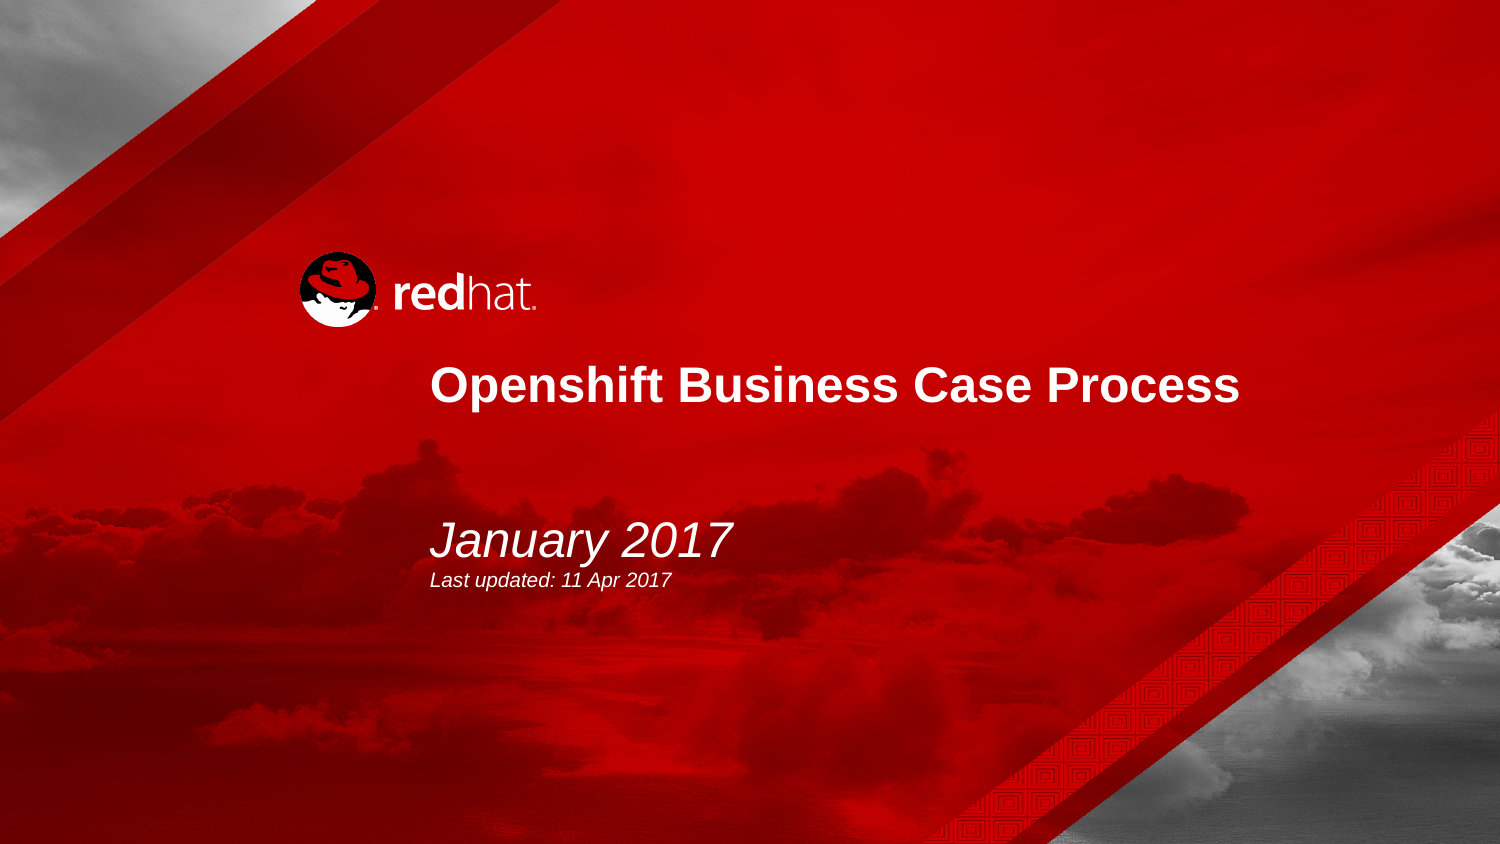

Openshift Business Case Process

January 2017
Last updated: 11 Apr 2017